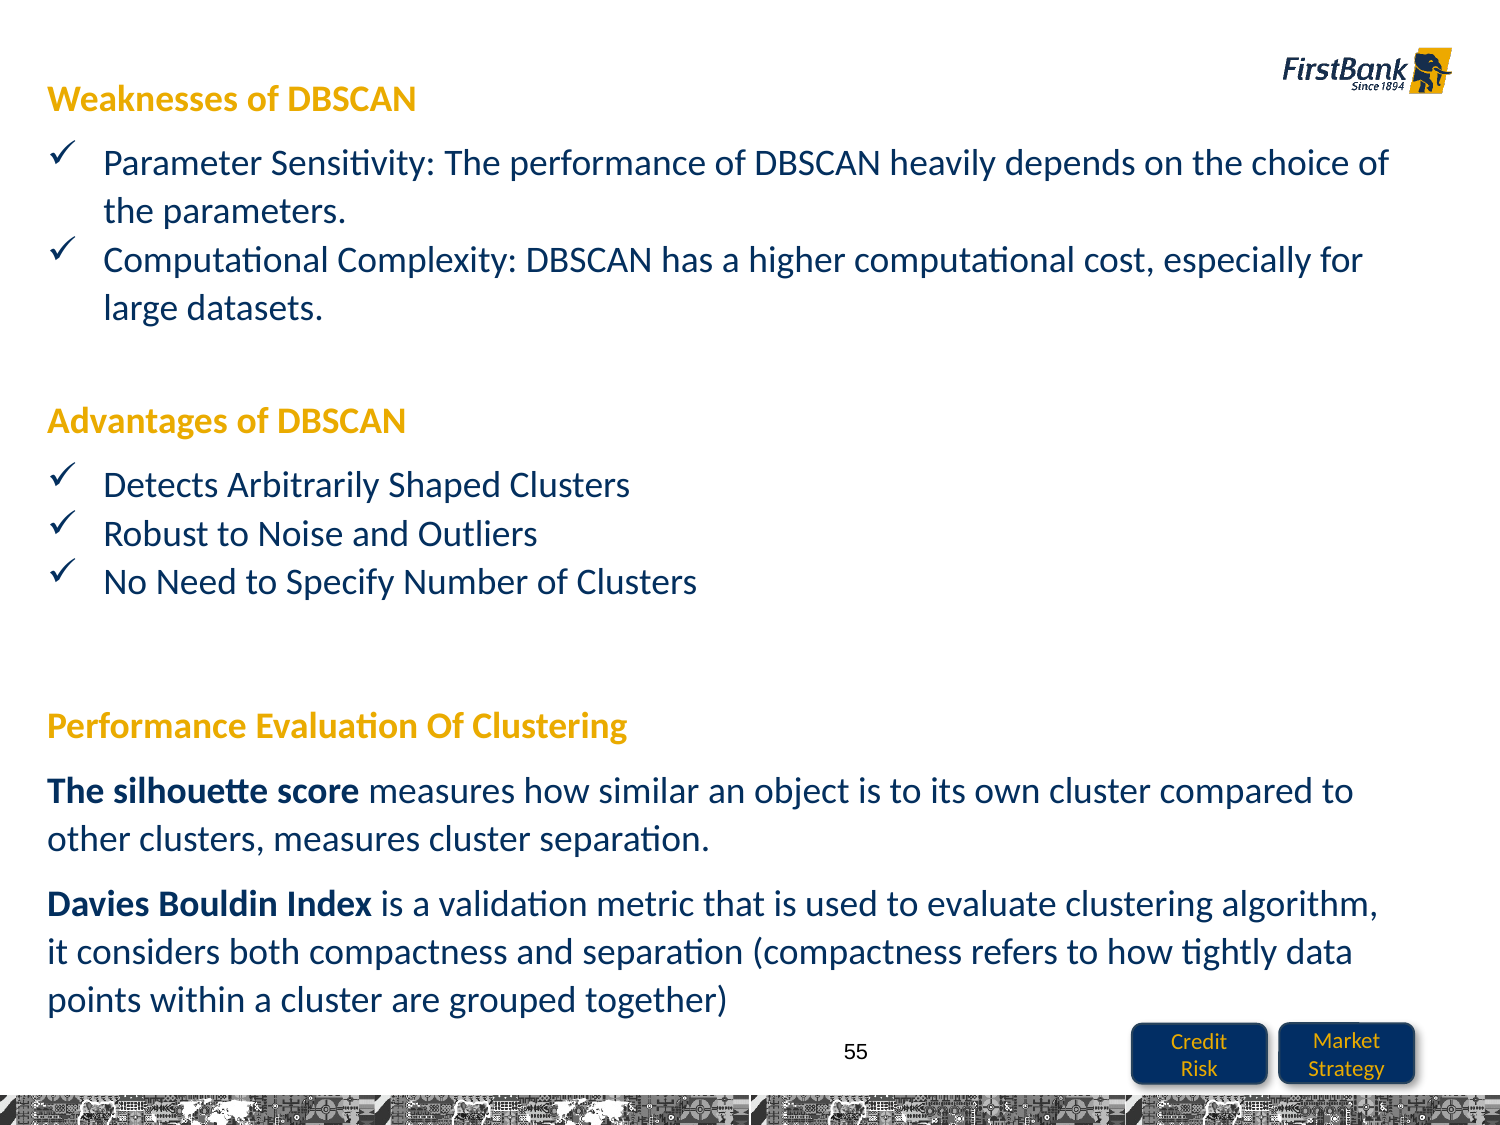

Weaknesses of DBSCAN
Parameter Sensitivity: The performance of DBSCAN heavily depends on the choice of the parameters.
Computational Complexity: DBSCAN has a higher computational cost, especially for large datasets.

Advantages of DBSCAN
Detects Arbitrarily Shaped Clusters
Robust to Noise and Outliers
No Need to Specify Number of Clusters

Performance Evaluation Of Clustering
The silhouette score measures how similar an object is to its own cluster compared to other clusters, measures cluster separation.
Davies Bouldin Index is a validation metric that is used to evaluate clustering algorithm, it considers both compactness and separation (compactness refers to how tightly data points within a cluster are grouped together)

55
Market Strategy
Credit Risk